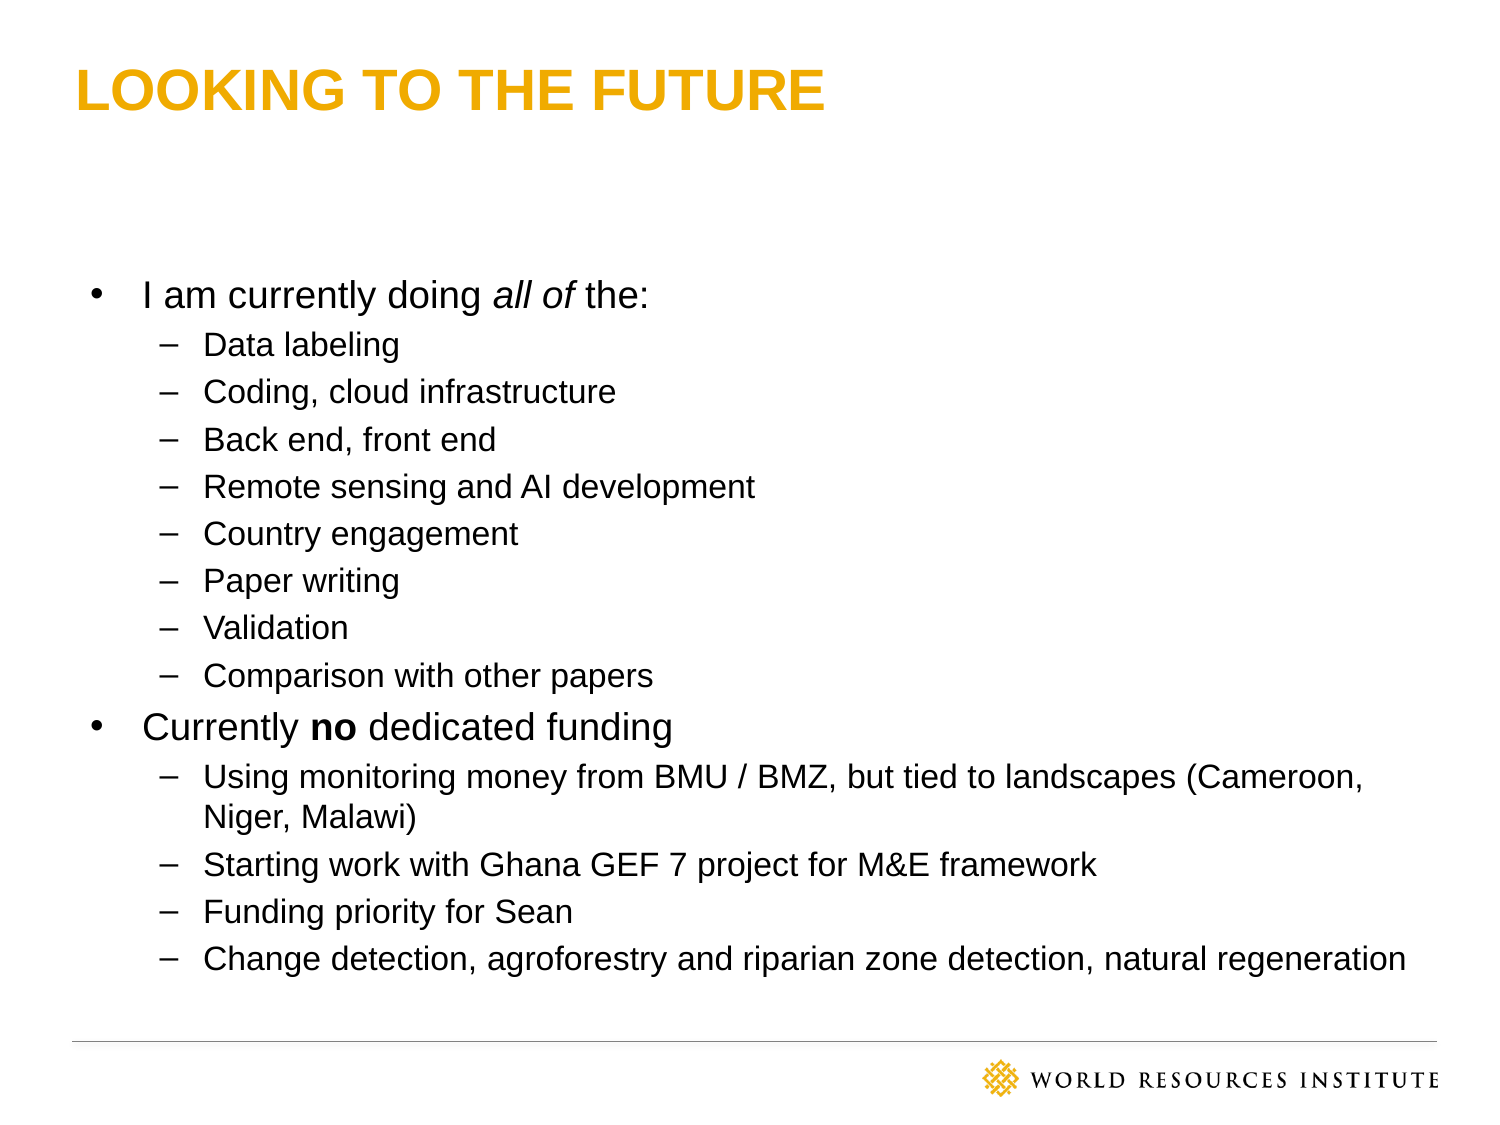

# Looking to the future
I am currently doing all of the:
Data labeling
Coding, cloud infrastructure
Back end, front end
Remote sensing and AI development
Country engagement
Paper writing
Validation
Comparison with other papers
Currently no dedicated funding
Using monitoring money from BMU / BMZ, but tied to landscapes (Cameroon, Niger, Malawi)
Starting work with Ghana GEF 7 project for M&E framework
Funding priority for Sean
Change detection, agroforestry and riparian zone detection, natural regeneration